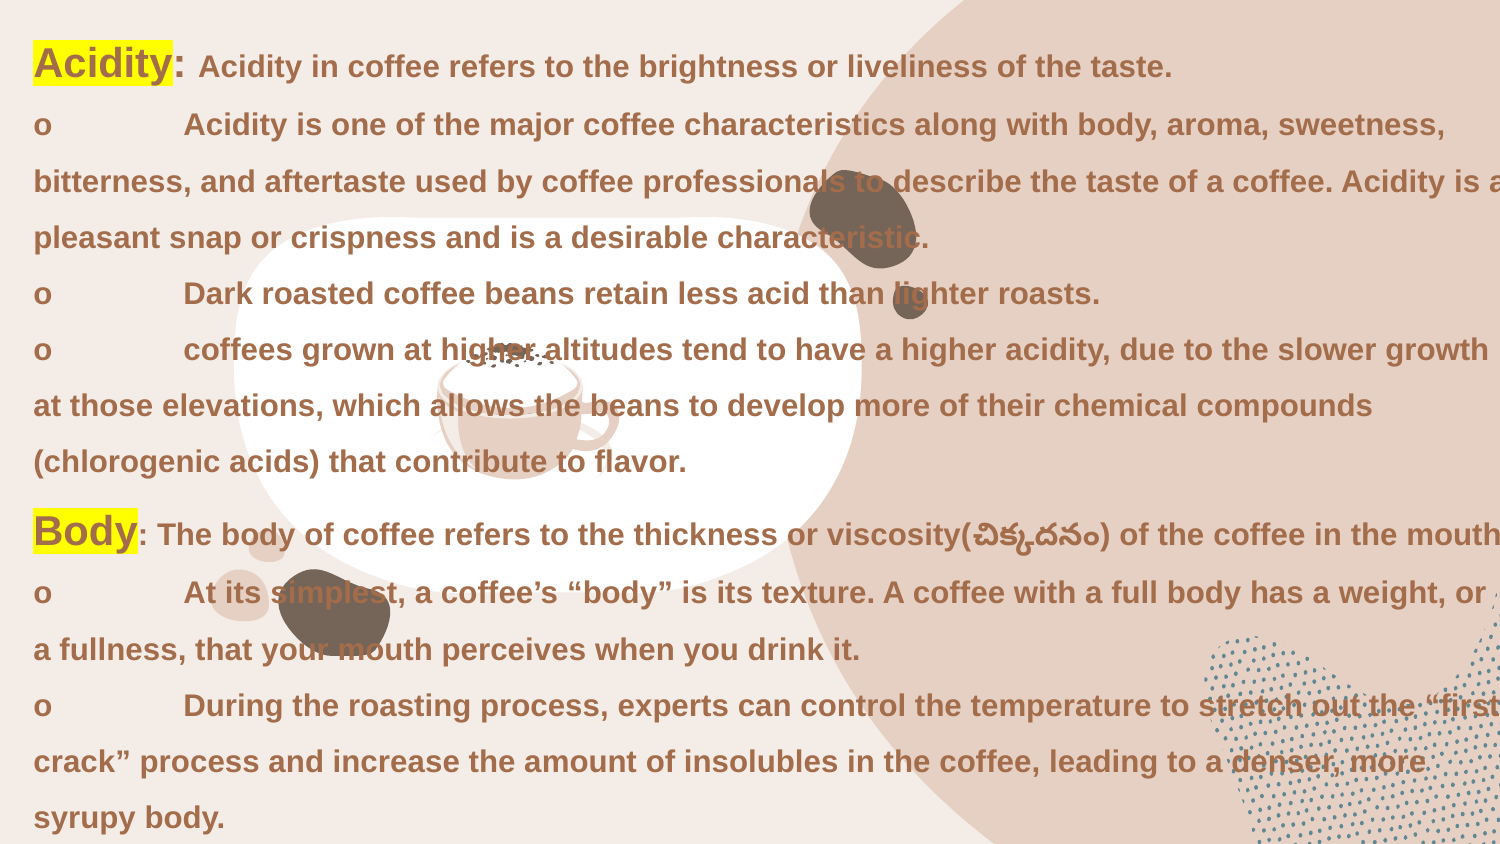

# Acidity: Acidity in coffee refers to the brightness or liveliness of the taste. o	Acidity is one of the major coffee characteristics along with body, aroma, sweetness, bitterness, and aftertaste used by coffee professionals to describe the taste of a coffee. Acidity is a pleasant snap or crispness and is a desirable characteristic. o	Dark roasted coffee beans retain less acid than lighter roasts. o	coffees grown at higher altitudes tend to have a higher acidity, due to the slower growth at those elevations, which allows the beans to develop more of their chemical compounds (chlorogenic acids) that contribute to flavor. Body: The body of coffee refers to the thickness or viscosity(చిక్కదనం) of the coffee in the mouth. o	At its simplest, a coffee’s “body” is its texture. A coffee with a full body has a weight, or a fullness, that your mouth perceives when you drink it. o	During the roasting process, experts can control the temperature to stretch out the “first crack” process and increase the amount of insolubles in the coffee, leading to a denser, more syrupy body.